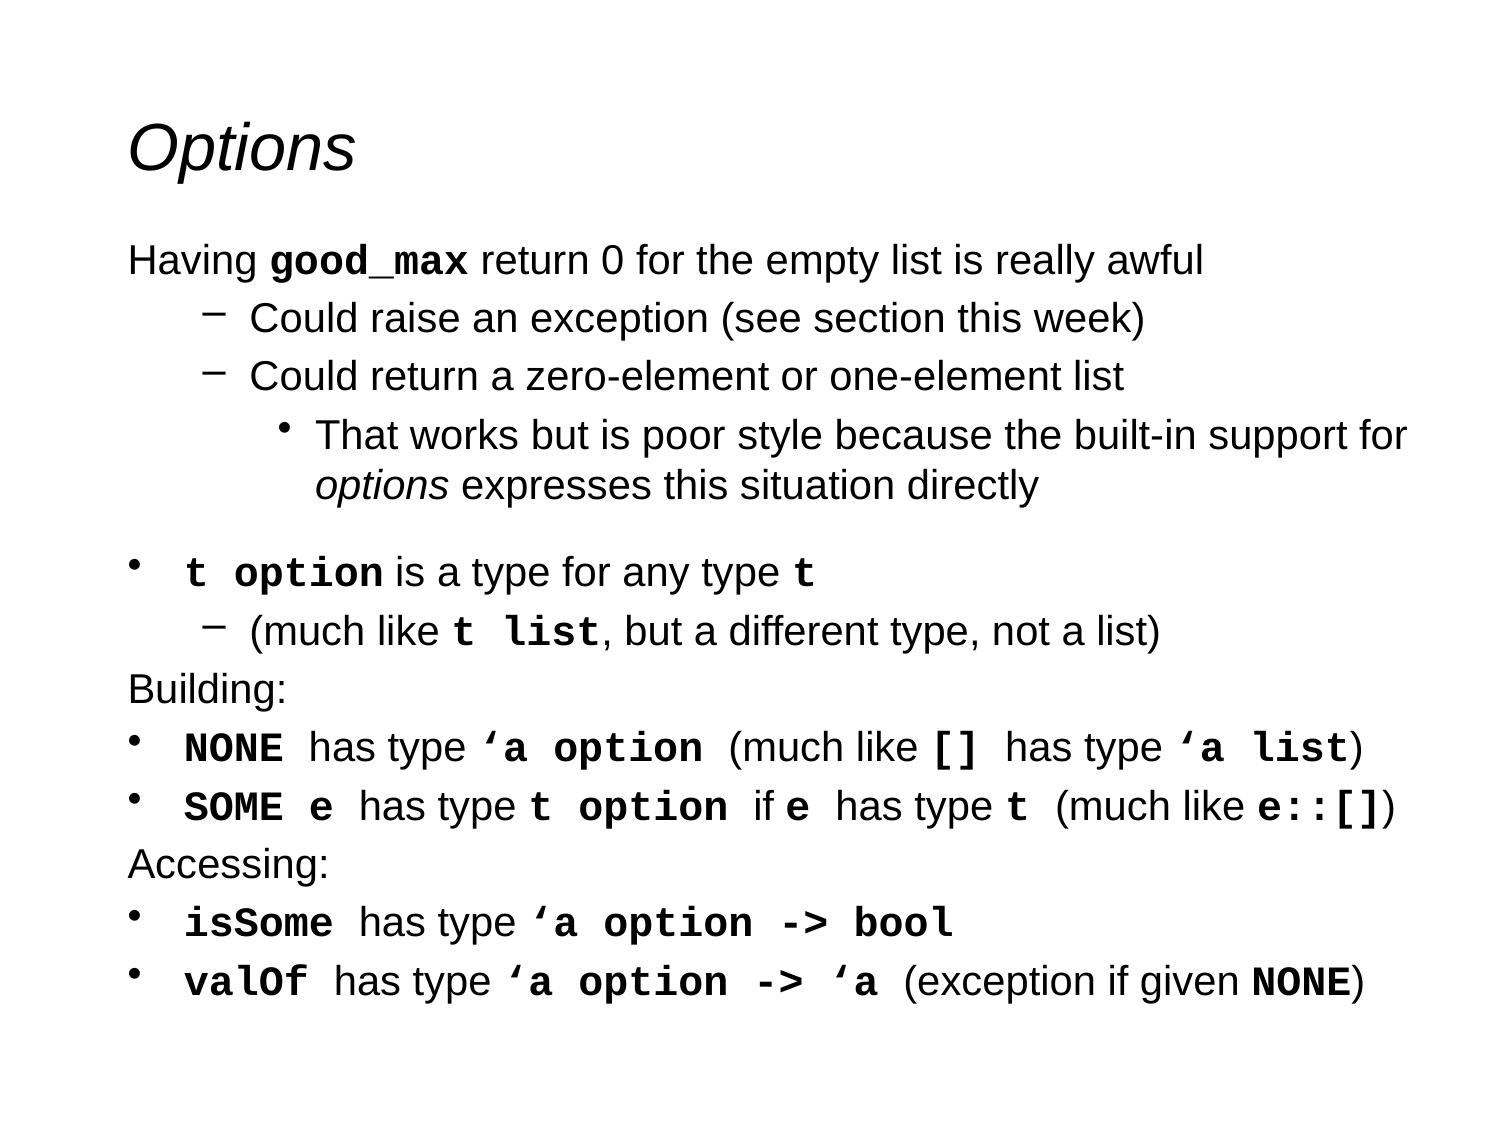

# Options
Having good_max return 0 for the empty list is really awful
Could raise an exception (see section this week)
Could return a zero-element or one-element list
That works but is poor style because the built-in support for options expresses this situation directly

t option is a type for any type t
(much like t list, but a different type, not a list)
Building:
NONE has type ‘a option (much like [] has type ‘a list)
SOME e has type t option if e has type t (much like e::[])
Accessing:
isSome has type ‘a option -> bool
valOf has type ‘a option -> ‘a (exception if given NONE)